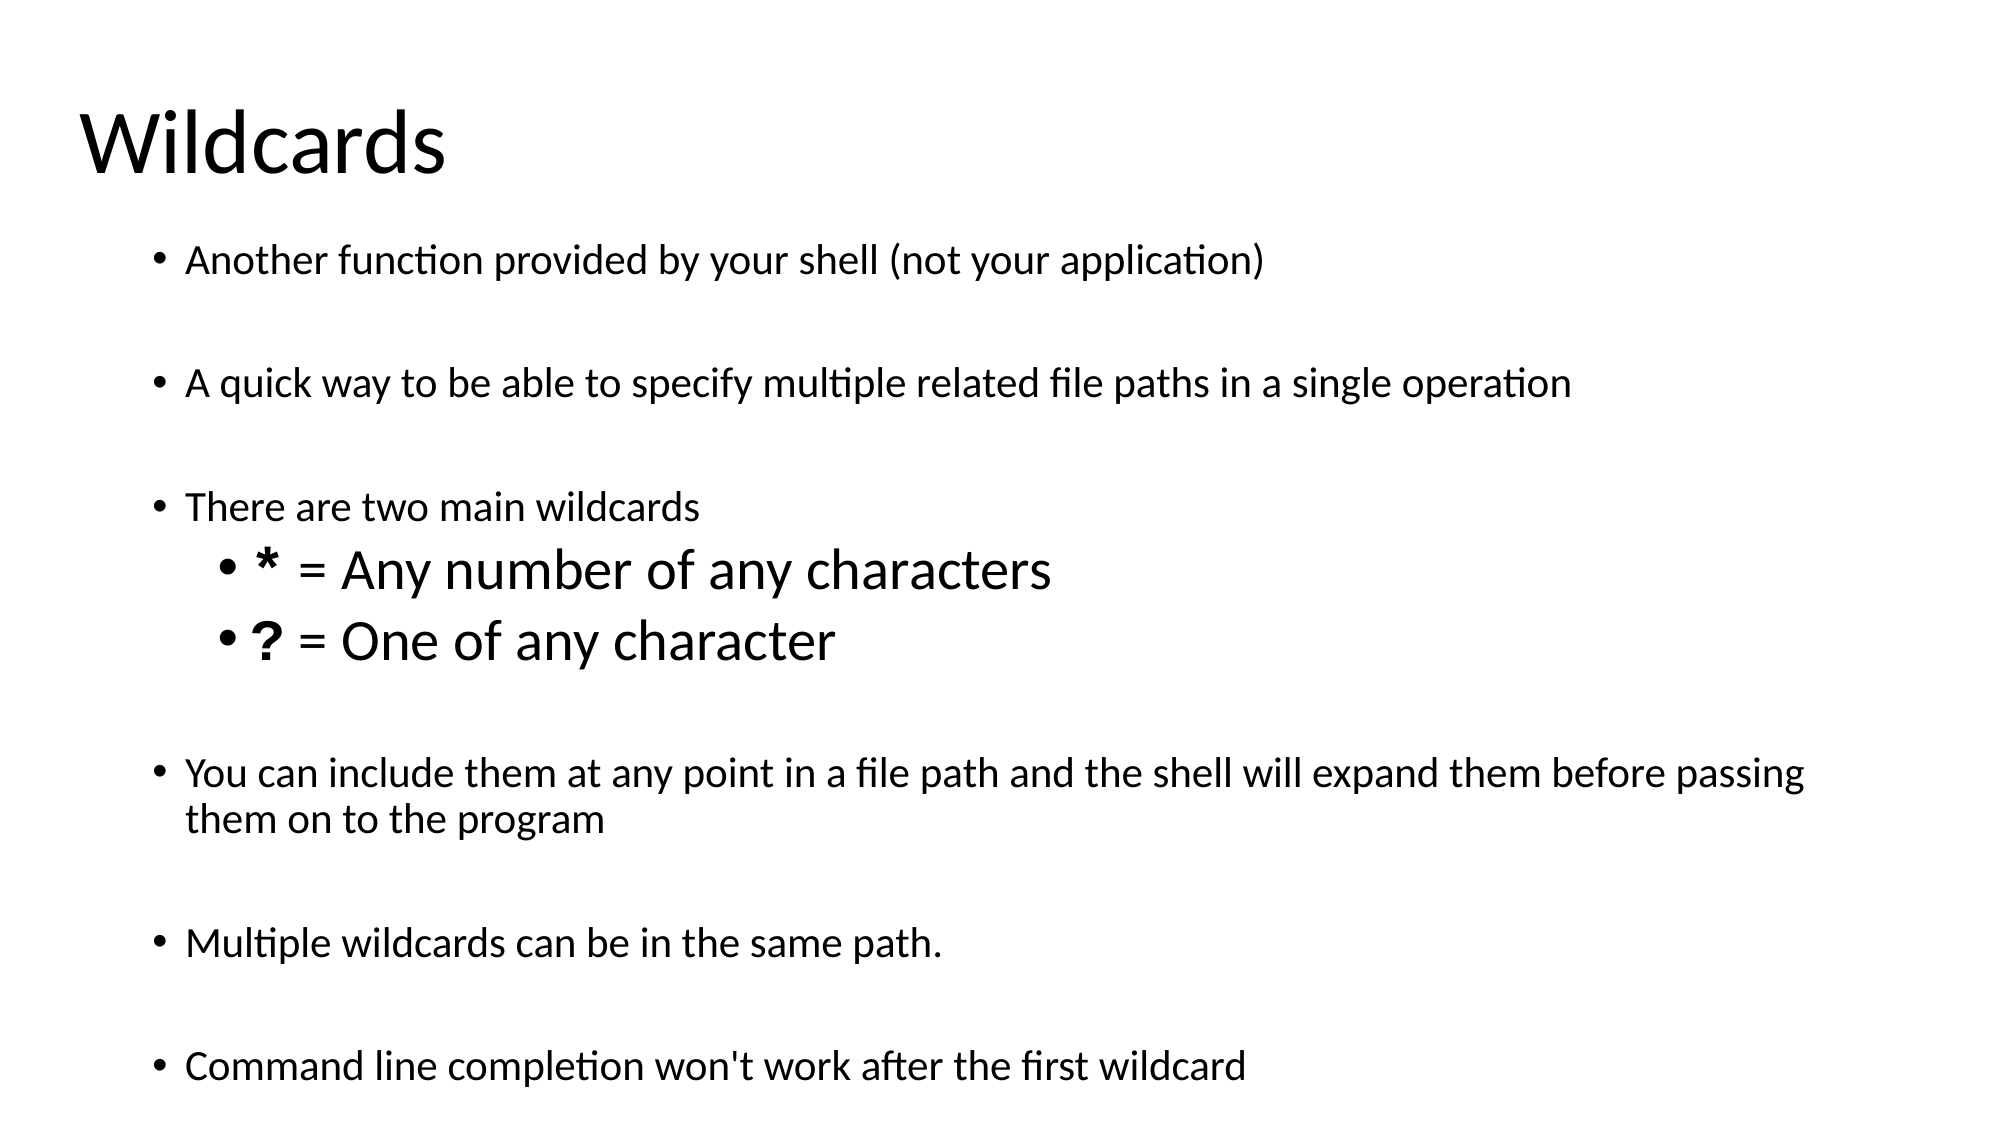

# Wildcards
Another function provided by your shell (not your application)

A quick way to be able to specify multiple related file paths in a single operation

There are two main wildcards
* = Any number of any characters
? = One of any character

You can include them at any point in a file path and the shell will expand them before passing them on to the program

Multiple wildcards can be in the same path.

Command line completion won't work after the first wildcard